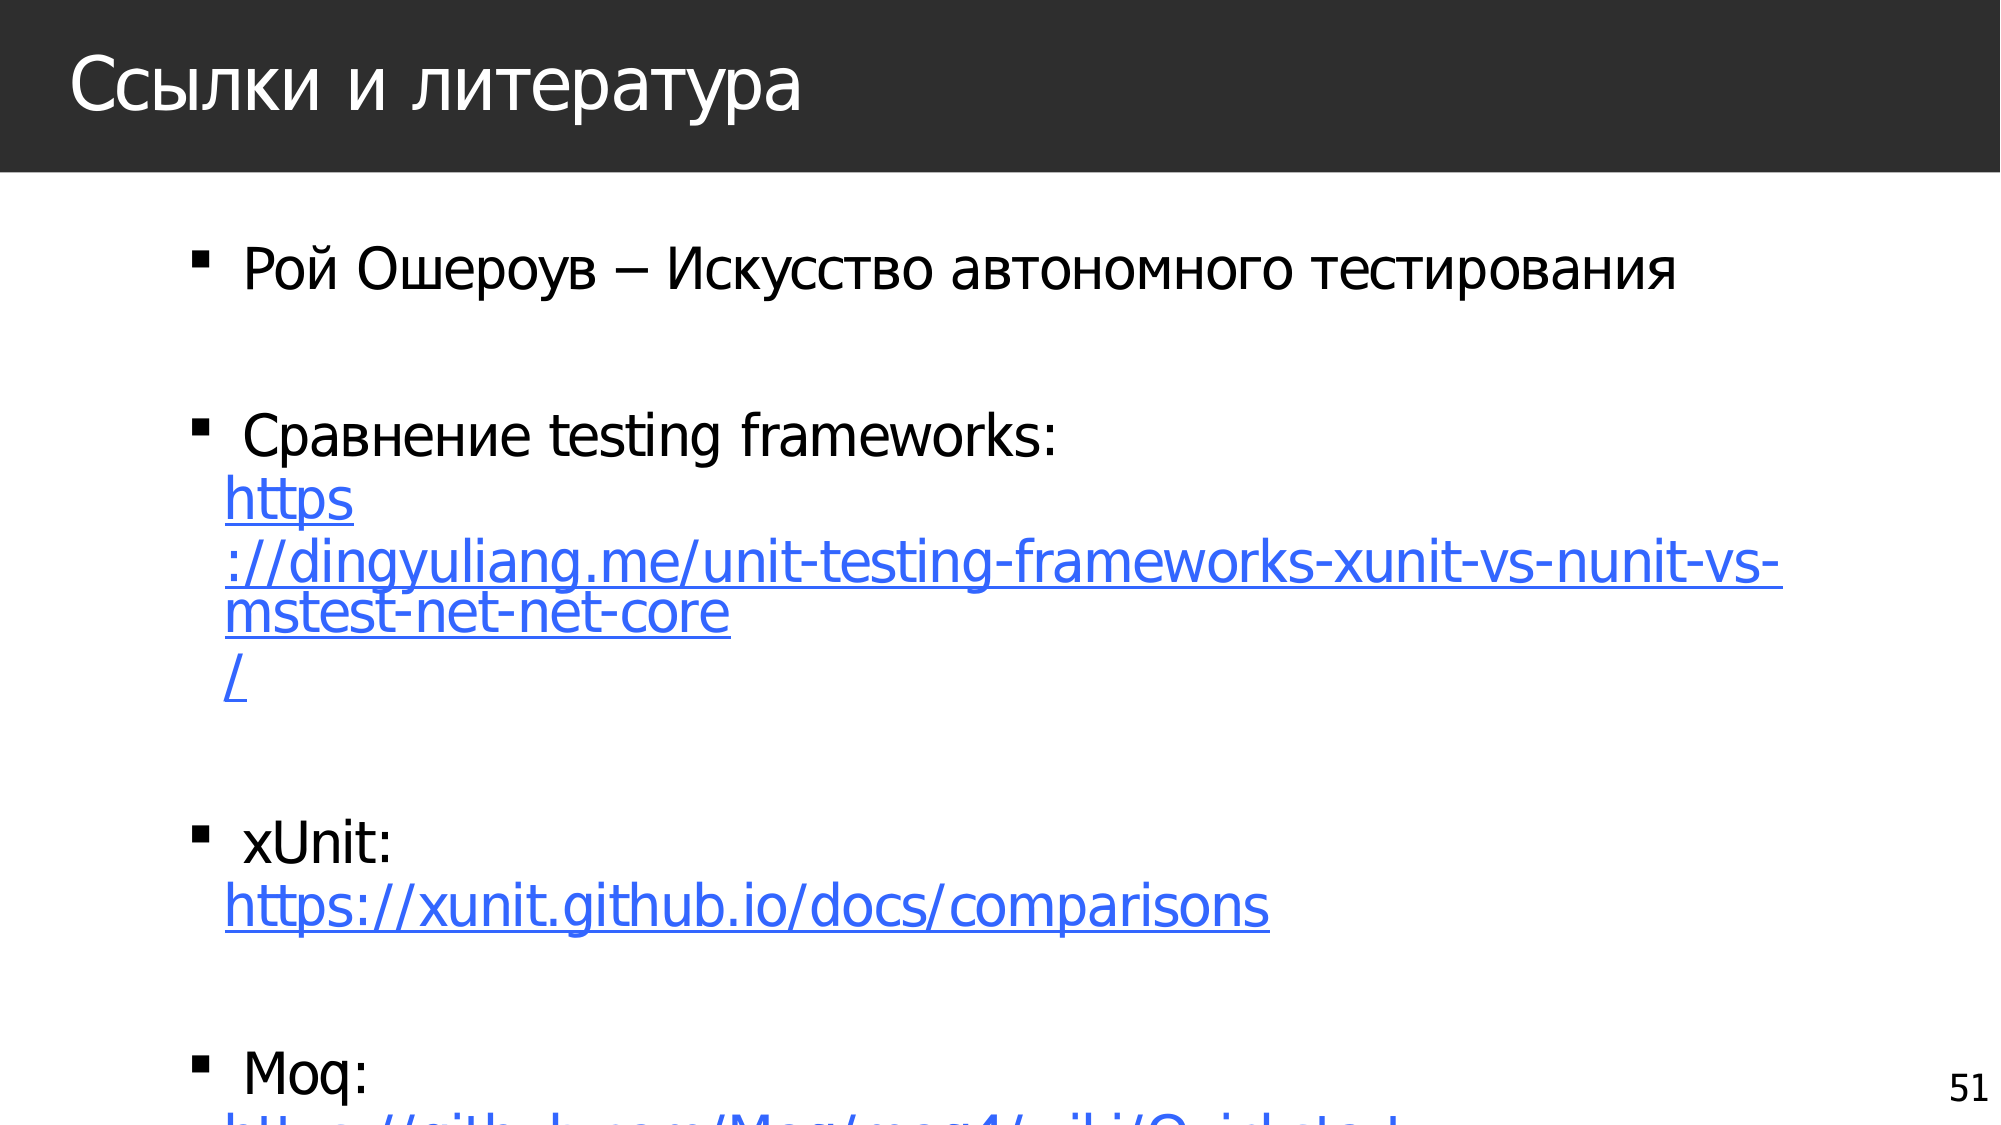

# Ссылки и литература
 Рой Ошероув – Искусство автономного тестирования

 Сравнение testing frameworks:
https://dingyuliang.me/unit-testing-frameworks-xunit-vs-nunit-vs-mstest-net-net-core/

 xUnit:
https://xunit.github.io/docs/comparisons

 Moq:
https://github.com/Moq/moq4/wiki/Quickstart
51